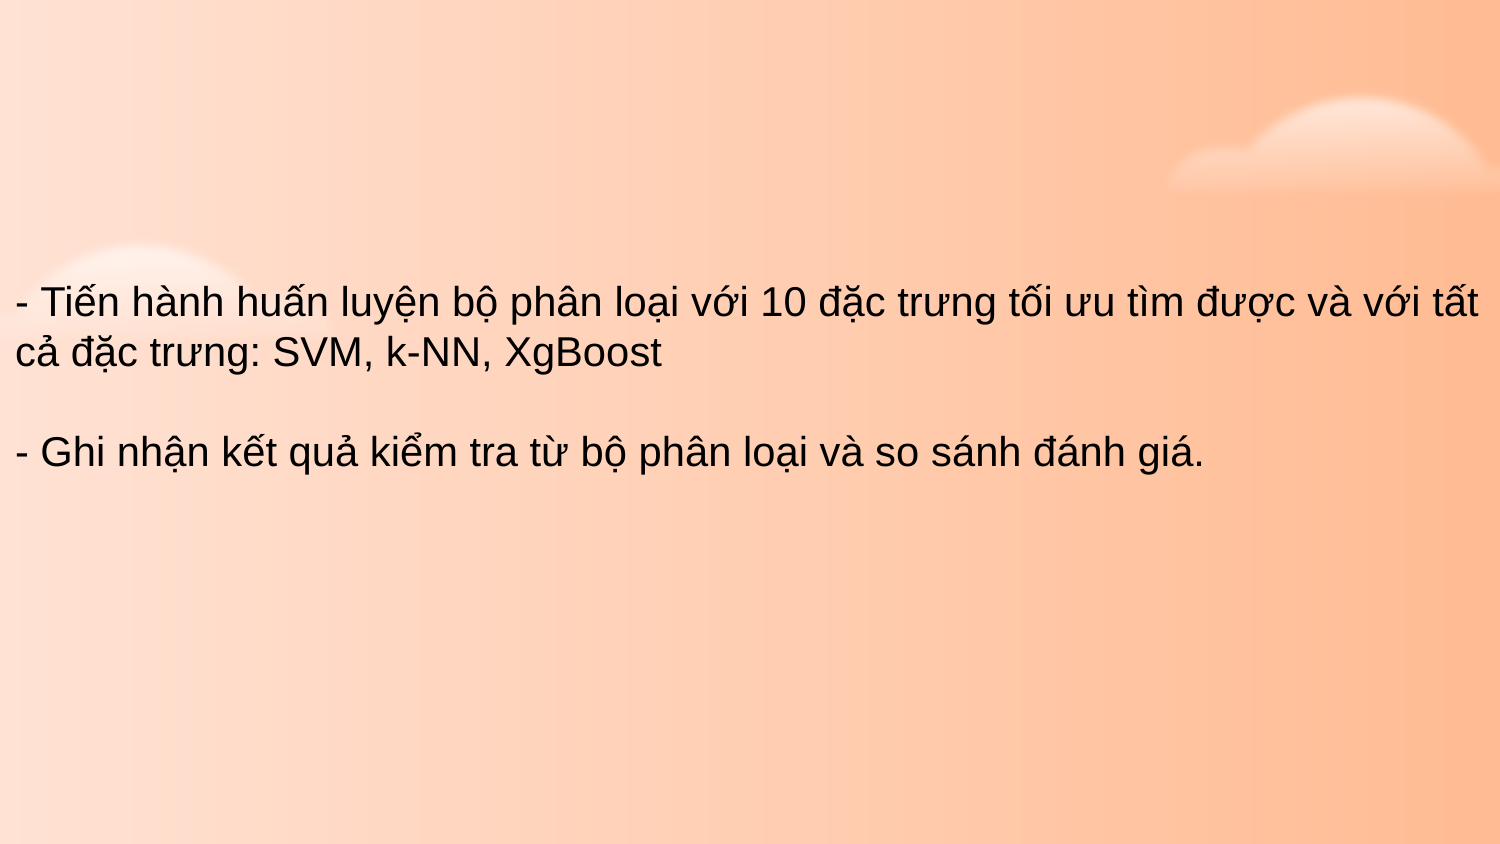

- Tiến hành huấn luyện bộ phân loại với 10 đặc trưng tối ưu tìm được và với tất cả đặc trưng: SVM, k-NN, XgBoost

- Ghi nhận kết quả kiểm tra từ bộ phân loại và so sánh đánh giá.